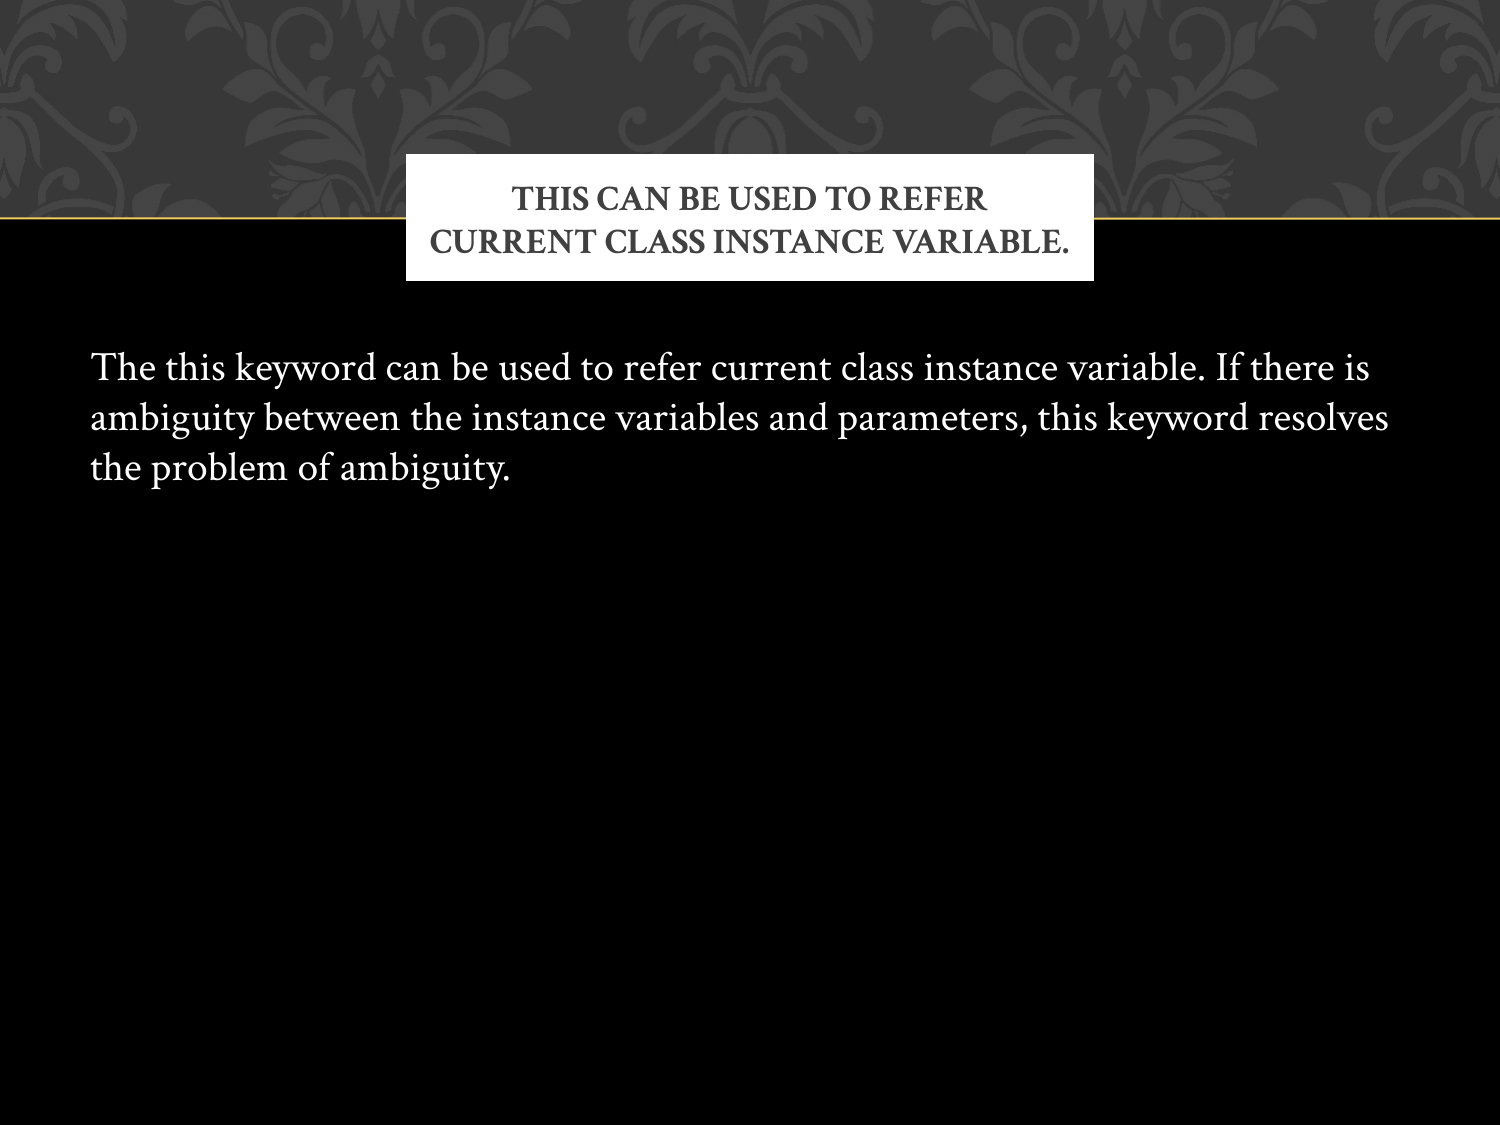

The this keyword can be used to refer current class instance variable. If there is ambiguity between the instance variables and parameters, this keyword resolves the problem of ambiguity.

# this can be used to refer current class instance variable.